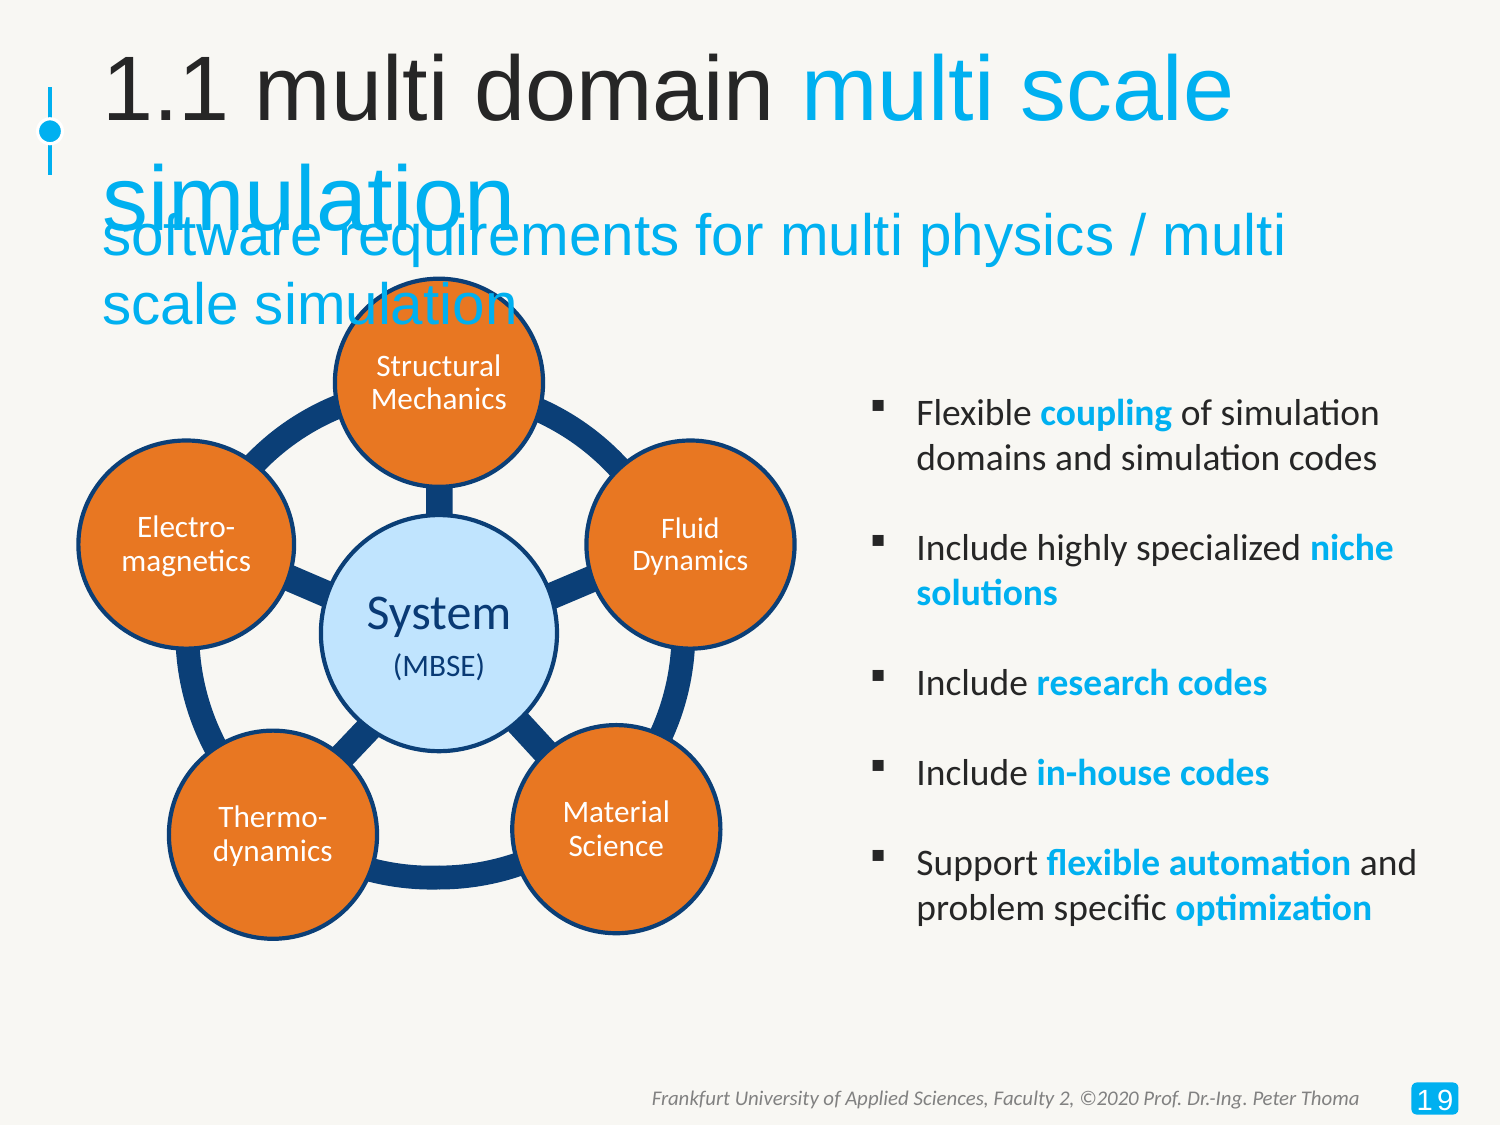

1.1 multi domain multi scale simulation
software requirements for multi physics / multi scale simulation

Structural Mechanics

Flexible coupling of simulation domains and simulation codes

Include highly specialized niche solutions

Include research codes

Include in-house codes

Support flexible automation and problem specific optimization

Electro-magnetics
Fluid Dynamics

System
(MBSE)

Material Science
Thermo- dynamics